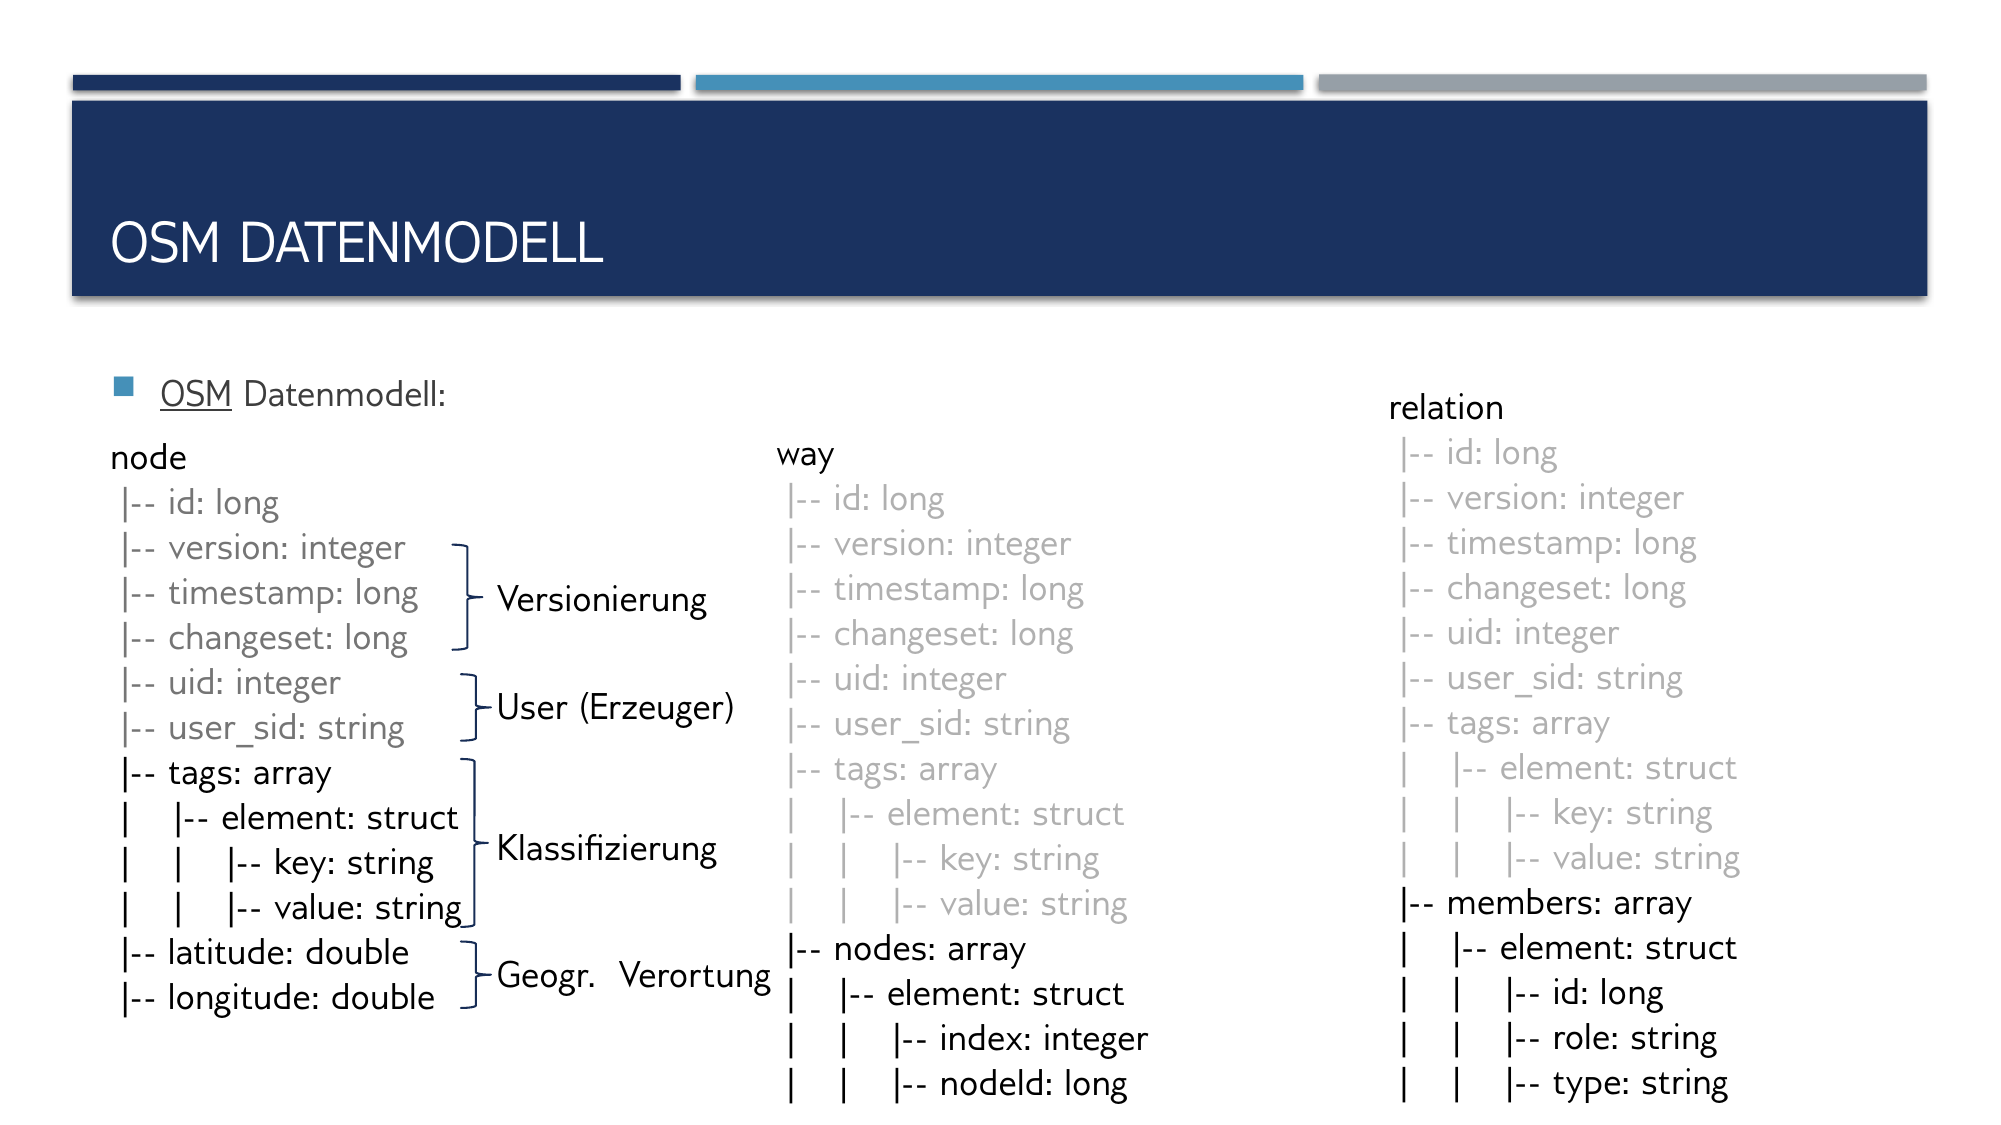

# OSM Datenmodell
OSM Datenmodell:
relation
 |-- id: long
 |-- version: integer
 |-- timestamp: long
 |-- changeset: long
 |-- uid: integer
 |-- user_sid: string
 |-- tags: array
 |    |-- element: struct
 |    |    |-- key: string
 |    |    |-- value: string
 |-- members: array
 |    |-- element: struct
 |    |    |-- id: long
 |    |    |-- role: string
 |    |    |-- type: string
way
 |-- id: long
 |-- version: integer
 |-- timestamp: long
 |-- changeset: long
 |-- uid: integer
 |-- user_sid: string
 |-- tags: array
 |    |-- element: struct
 |    |    |-- key: string
 |    |    |-- value: string
 |-- nodes: array
 |    |-- element: struct
 |    |    |-- index: integer
 |    |    |-- nodeId: long
node
 |-- id: long
 |-- version: integer
 |-- timestamp: long
 |-- changeset: long
 |-- uid: integer
 |-- user_sid: string
 |-- tags: array
 |    |-- element: struct
 |    |    |-- key: string
 |    |    |-- value: string
 |-- latitude: double
 |-- longitude: double

Versionierung

User (Erzeuger)

Klassifizierung

Geogr.  Verortung